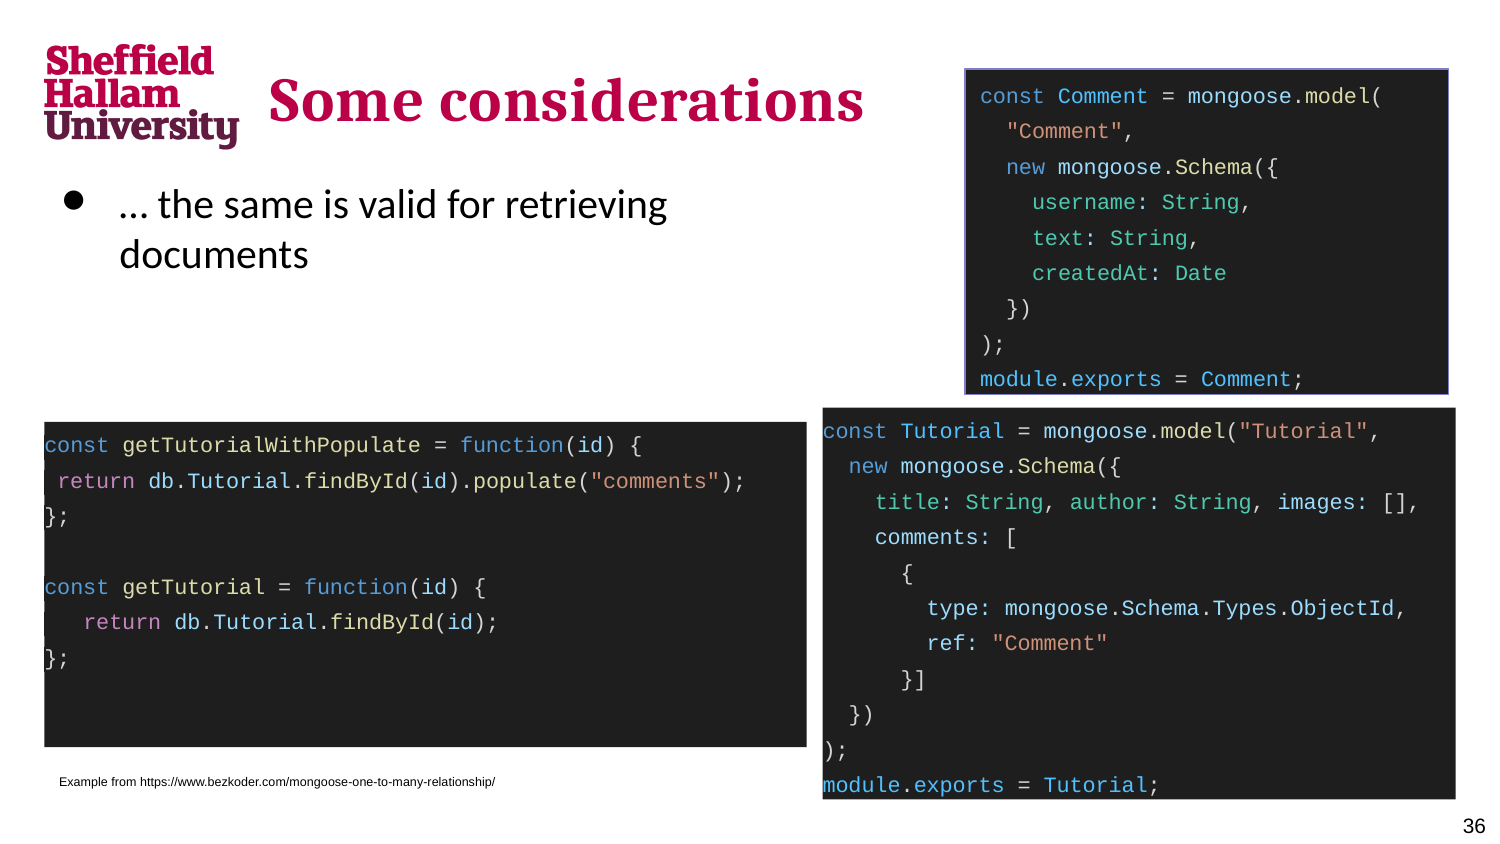

# Some considerations
const Comment = mongoose.model(
  "Comment",
  new mongoose.Schema({
    username: String,
    text: String,
    createdAt: Date
  })
);
module.exports = Comment;
… the same is valid for retrieving documents
const Tutorial = mongoose.model("Tutorial",
  new mongoose.Schema({
    title: String, author: String, images: [],
    comments: [
      {
        type: mongoose.Schema.Types.ObjectId,
        ref: "Comment"
      }]
  })
);
module.exports = Tutorial;
const getTutorialWithPopulate = function(id) {
 return db.Tutorial.findById(id).populate("comments");
};

const getTutorial = function(id) {
   return db.Tutorial.findById(id);
};

Example from https://www.bezkoder.com/mongoose-one-to-many-relationship/
36